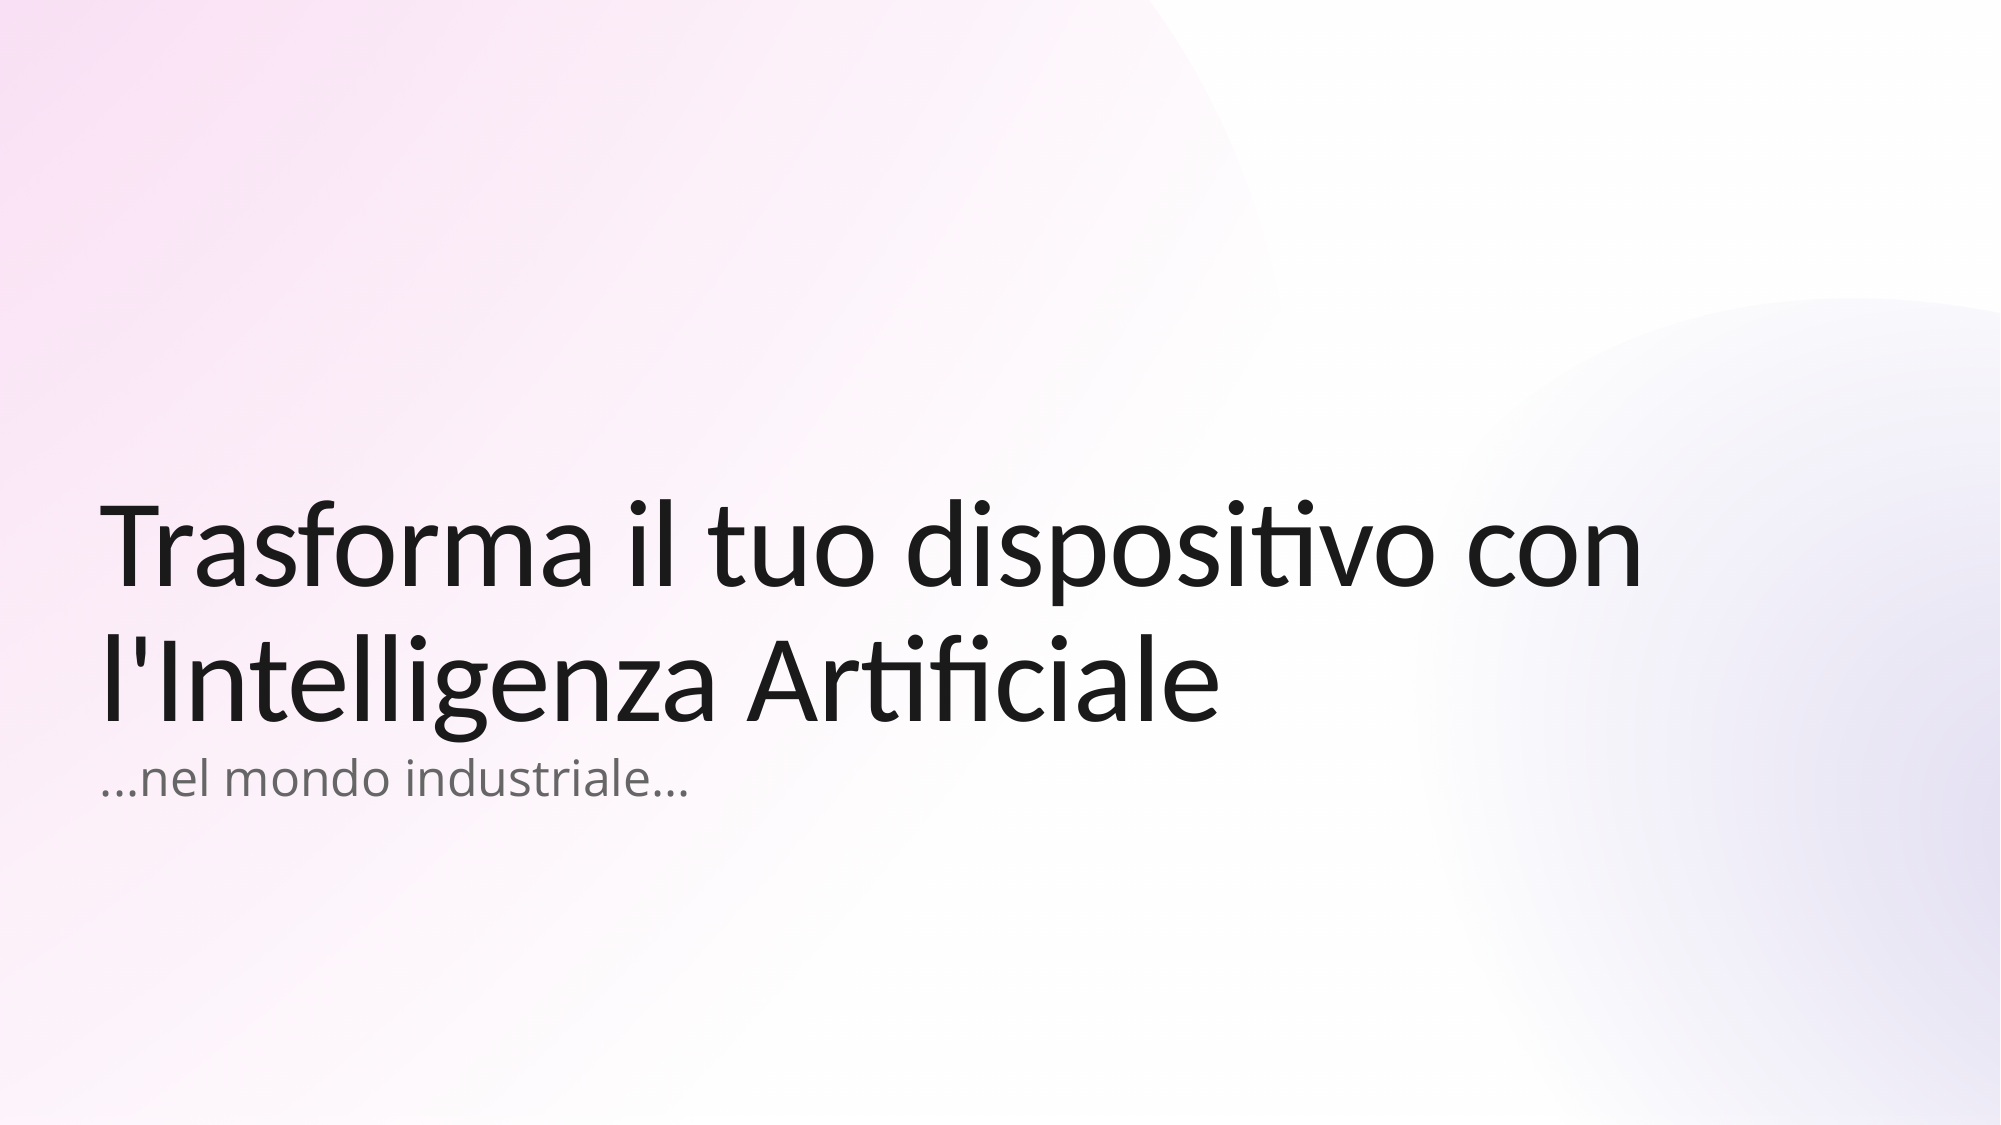

# Trasforma il tuo dispositivo con l'Intelligenza Artificiale
...nel mondo industriale...